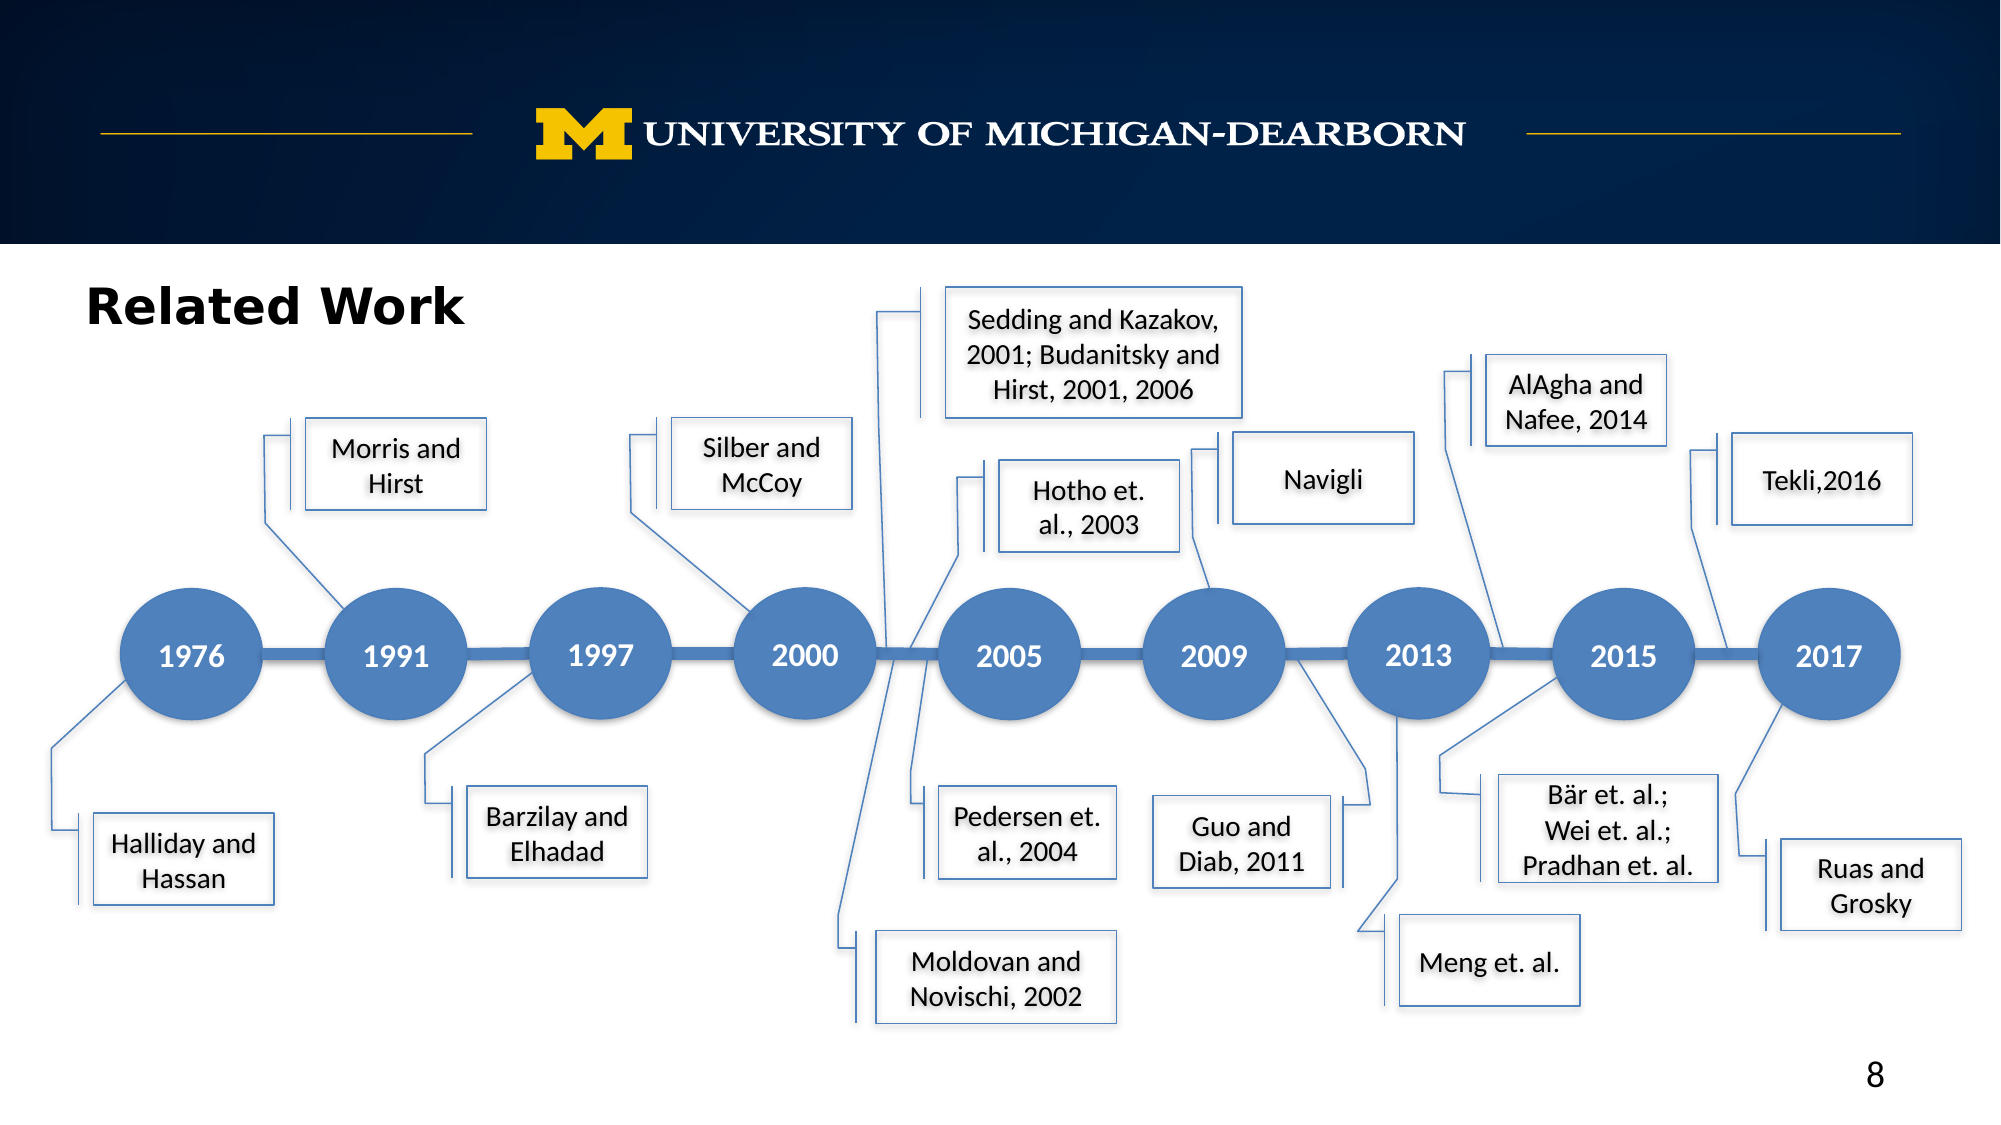

Related Work
Sedding and Kazakov, 2001; Budanitsky and Hirst, 2001, 2006
AlAgha and Nafee, 2014
Silber and McCoy
Morris and Hirst
Navigli
Tekli,2016
Hotho et. al., 2003
2013
2000
1997
1976
1991
2005
2009
2015
2017
Bär et. al.;
Wei et. al.; Pradhan et. al.
Barzilay and Elhadad
Pedersen et. al., 2004
Guo and Diab, 2011
Halliday and Hassan
Ruas and Grosky
Meng et. al.
Moldovan and Novischi, 2002
8